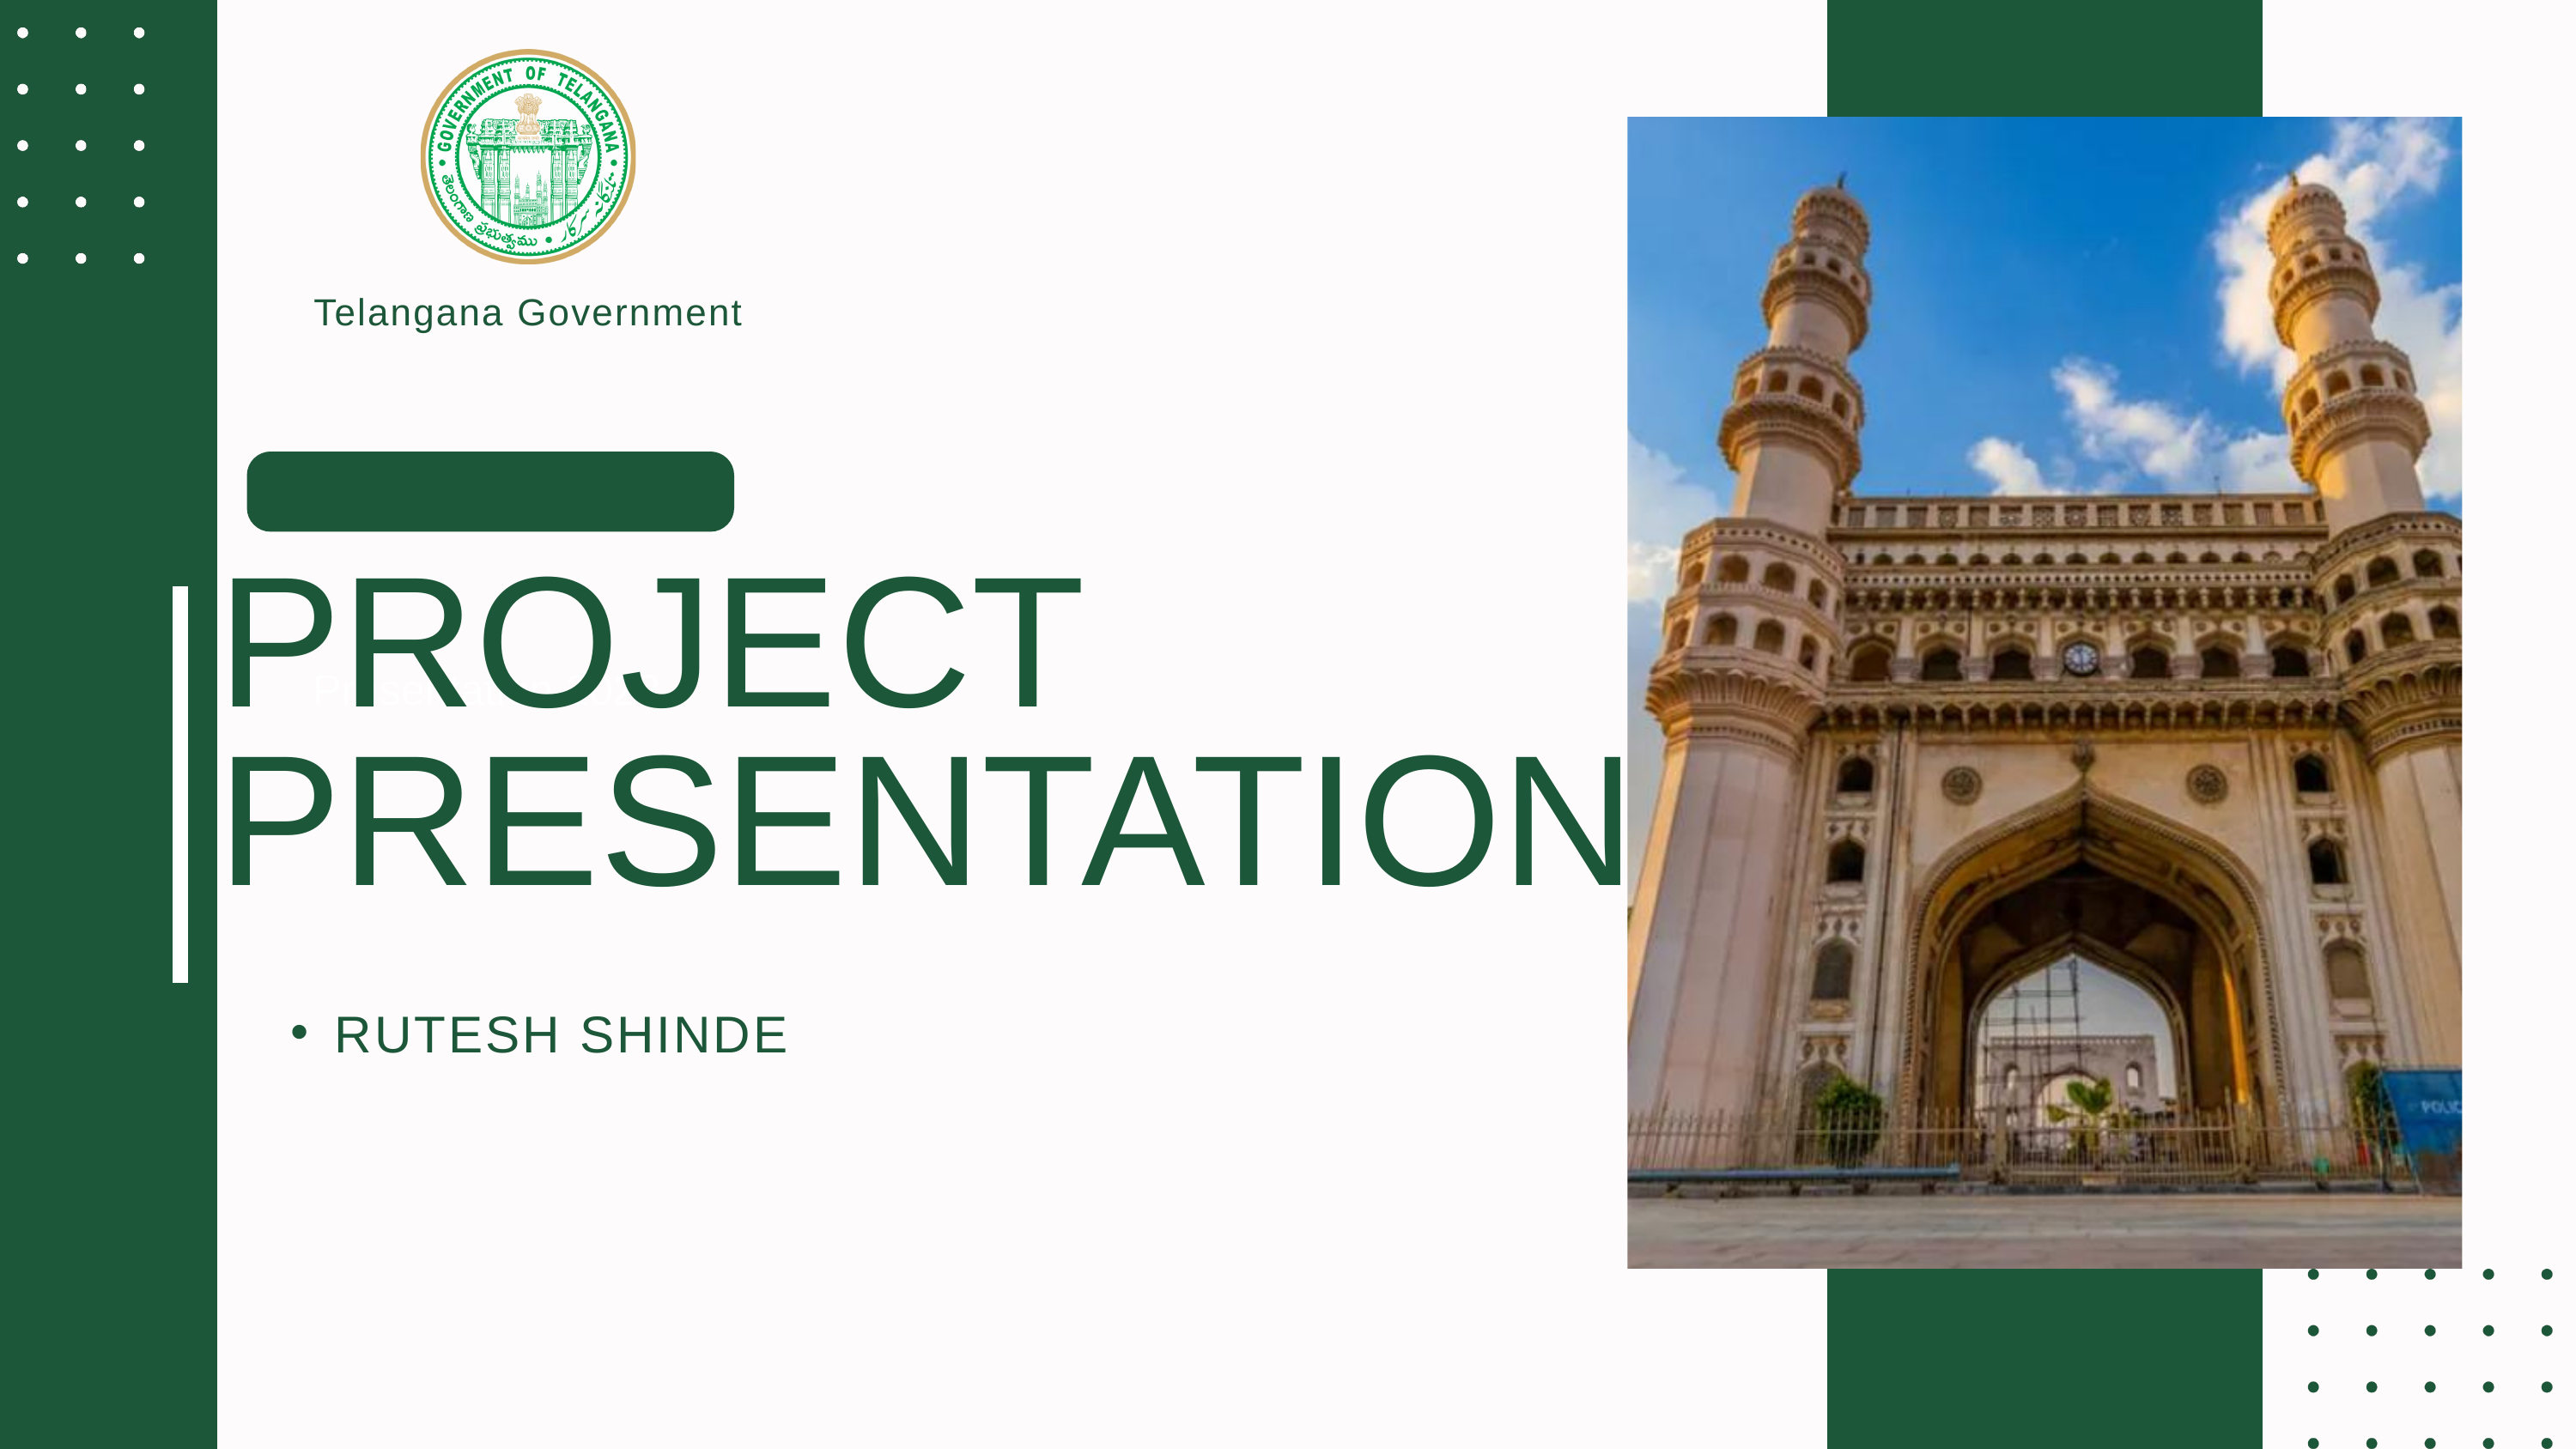

Telangana Government

Presentation 2023
PROJECT PRESENTATION

RUTESH SHINDE